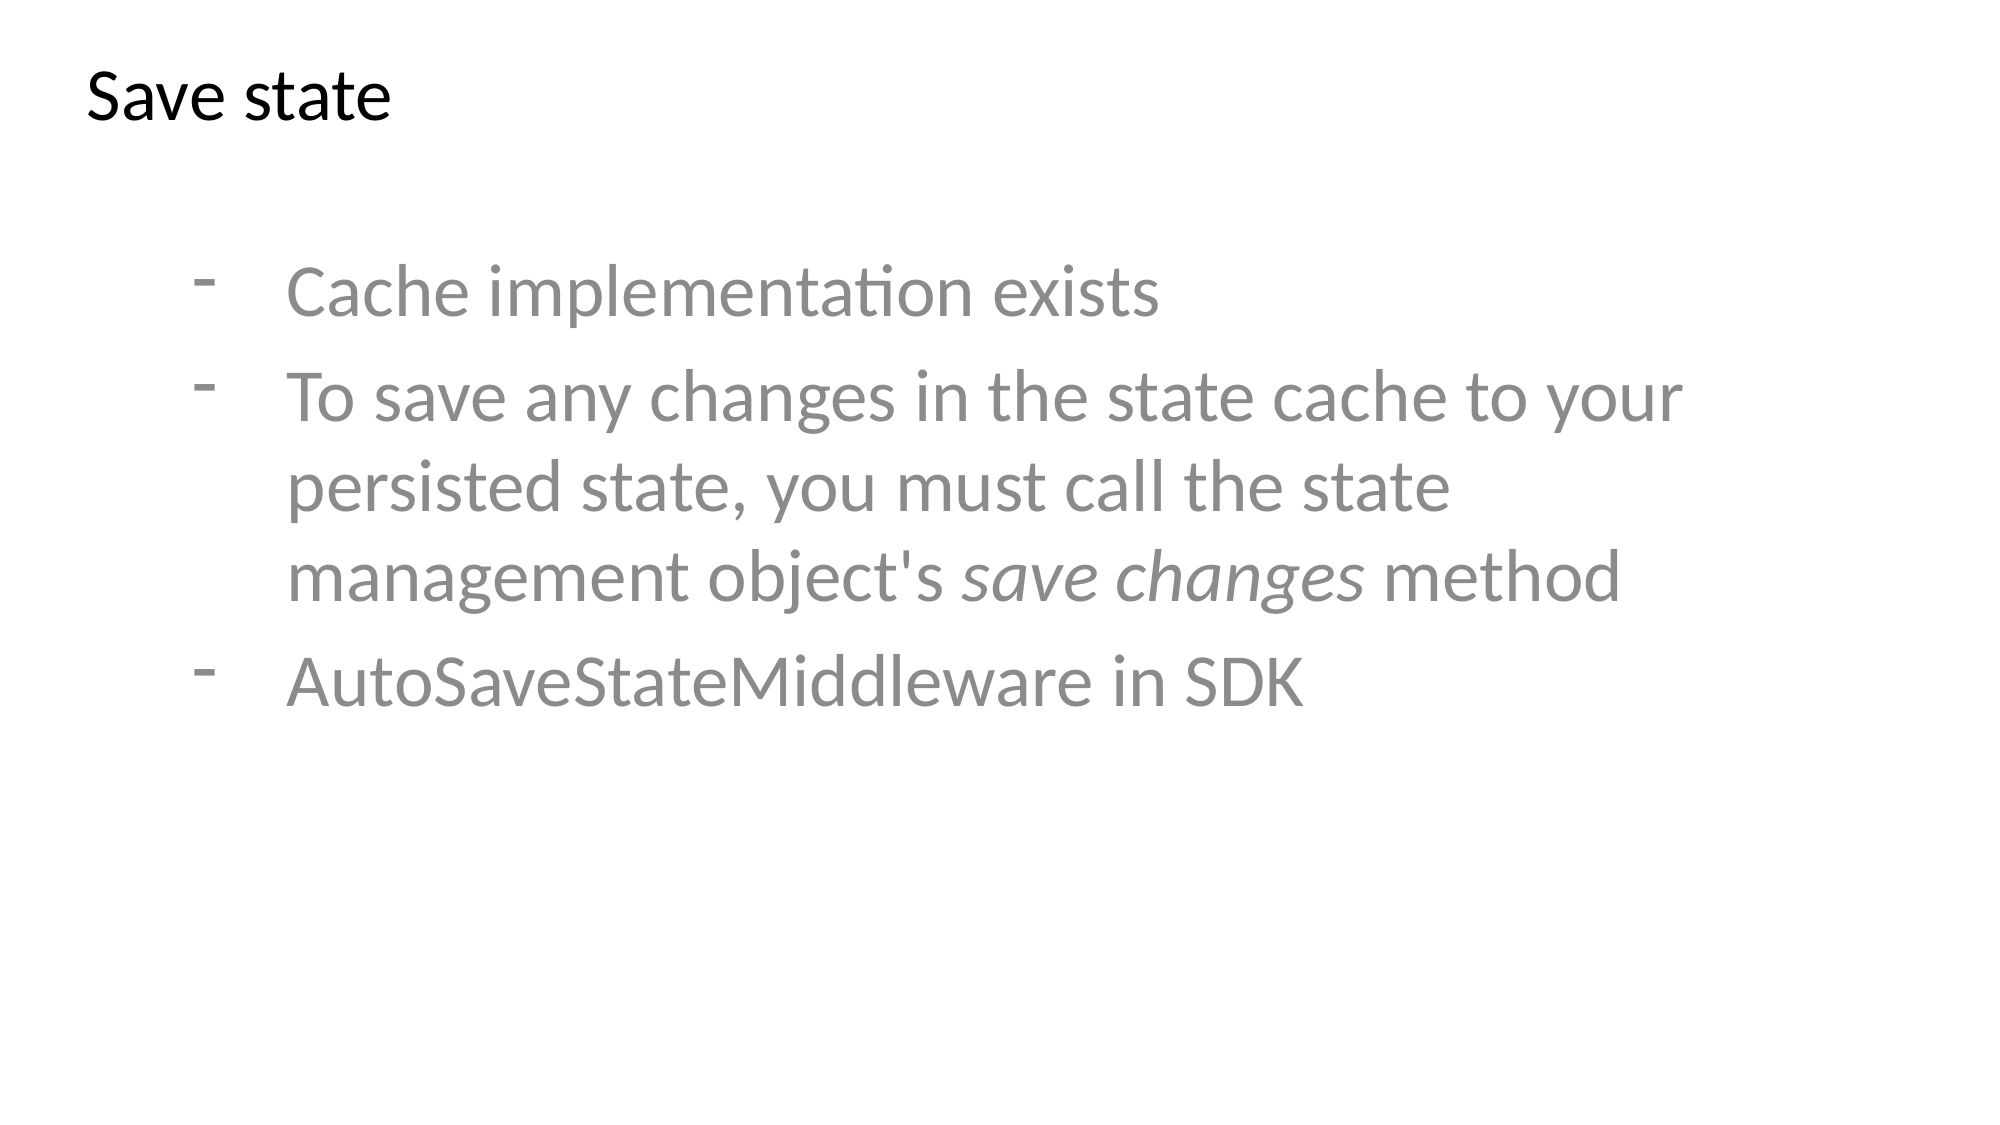

# Save state
Cache implementation exists
To save any changes in the state cache to your persisted state, you must call the state management object's save changes method
AutoSaveStateMiddleware in SDK